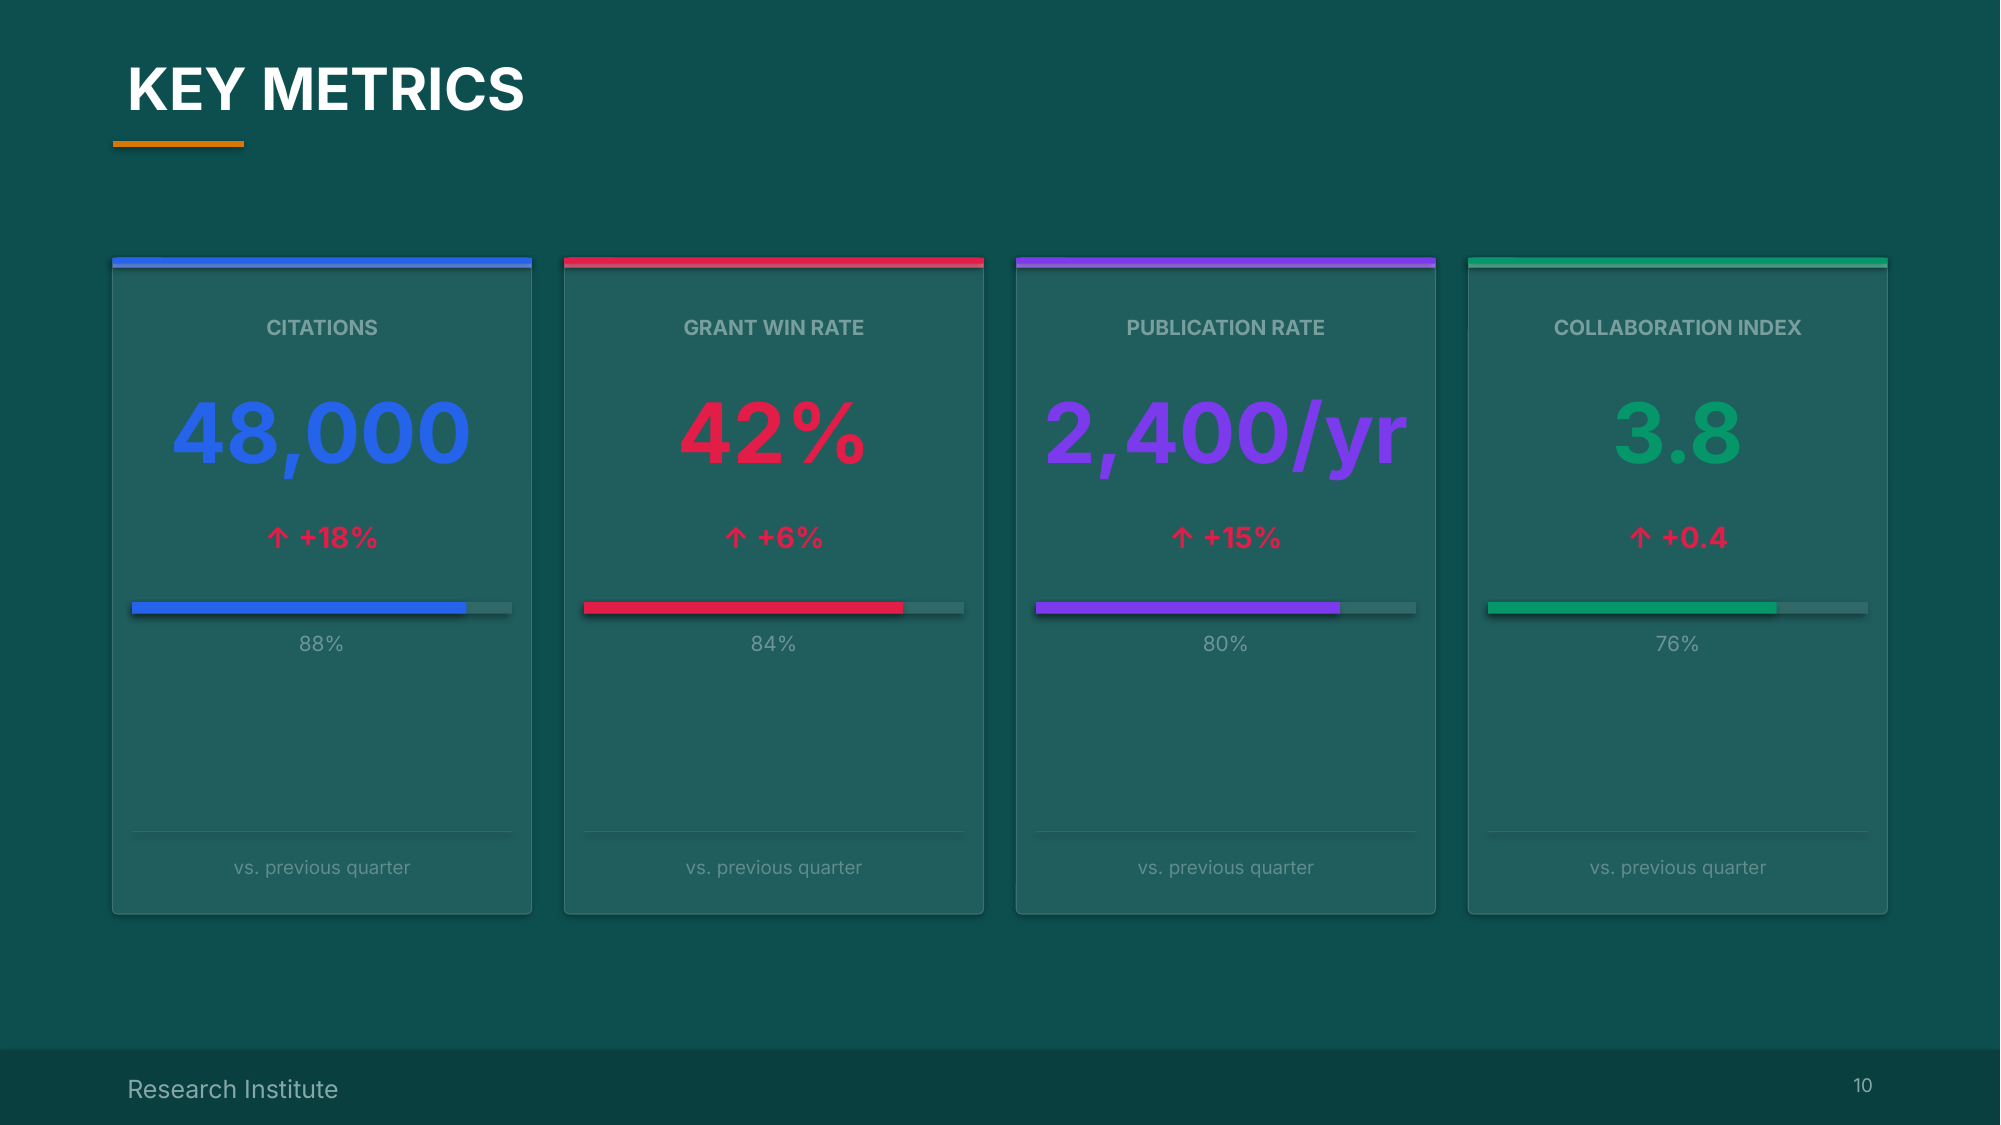

KEY METRICS

CITATIONS
GRANT WIN RATE
PUBLICATION RATE
COLLABORATION INDEX
48,000
42%
2,400/yr
3.8
↑ +18%
↑ +6%
↑ +15%
↑ +0.4

88%
84%
80%
76%
vs. previous quarter
vs. previous quarter
vs. previous quarter
vs. previous quarter

Research Institute
10